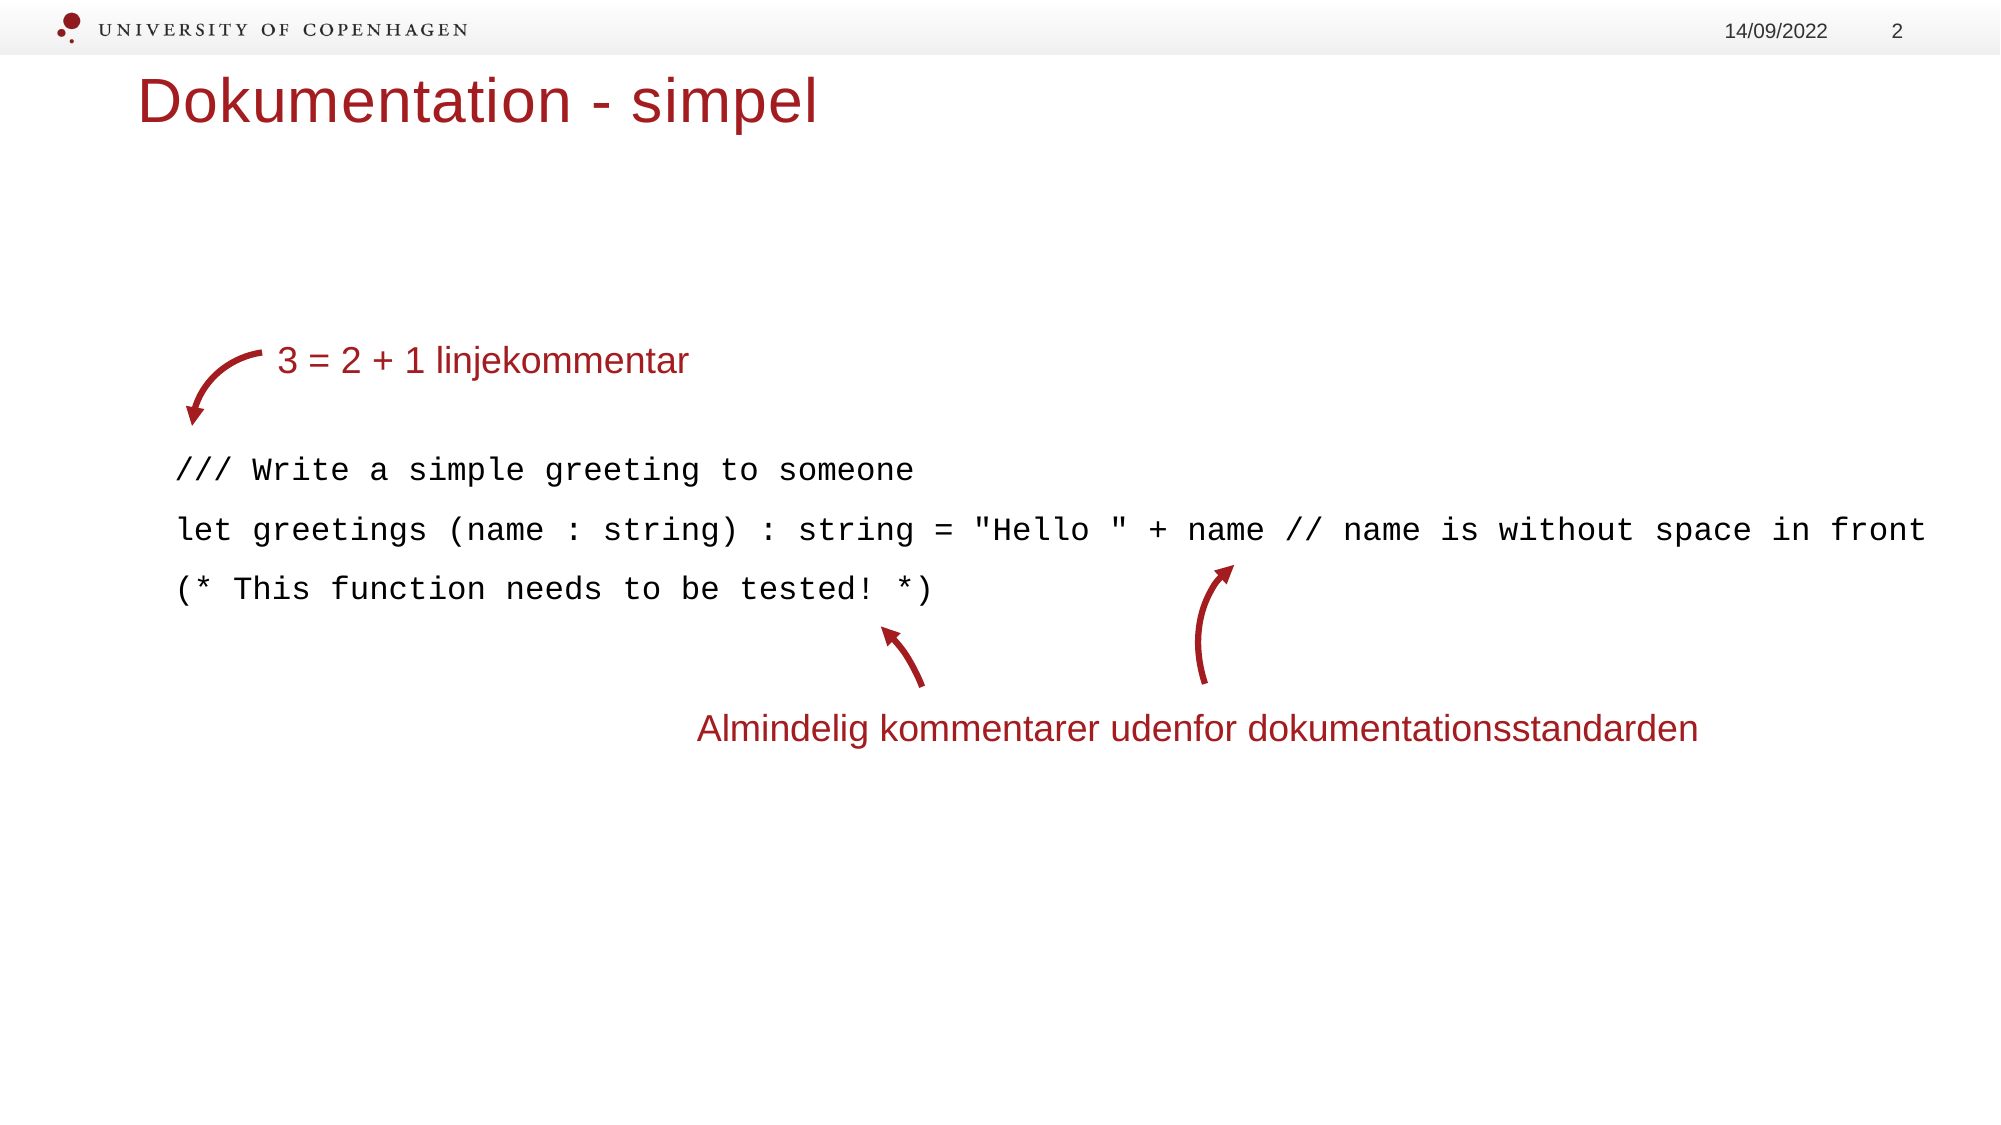

14/09/2022
2
Dokumentation - simpel
3 = 2 + 1 linjekommentar

/// Write a simple greeting to someone
let greetings (name : string) : string = "Hello " + name // name is without space in front
(* This function needs to be tested! *)

Almindelig kommentarer udenfor dokumentationsstandarden